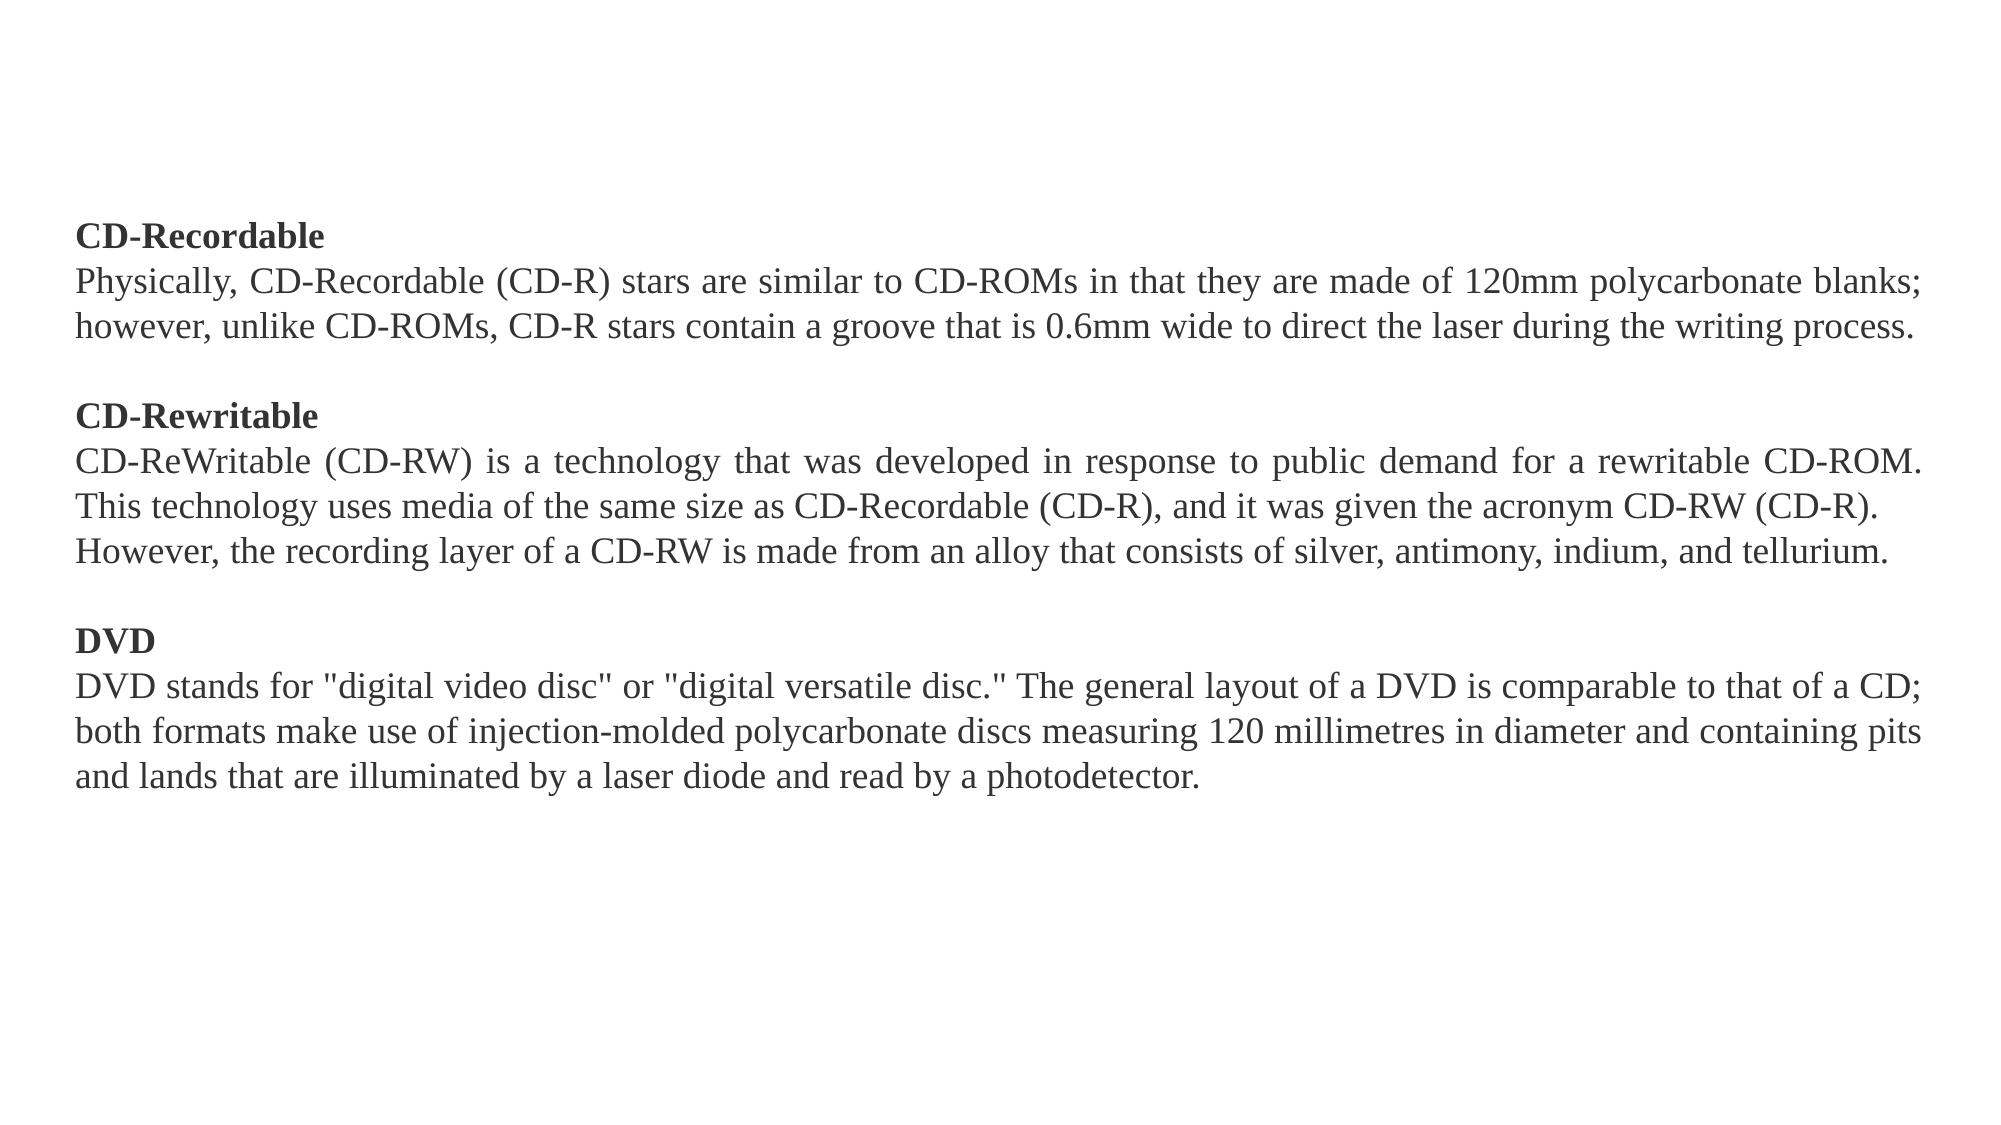

CD-Recordable
Physically, CD-Recordable (CD-R) stars are similar to CD-ROMs in that they are made of 120mm polycarbonate blanks; however, unlike CD-ROMs, CD-R stars contain a groove that is 0.6mm wide to direct the laser during the writing process.

CD-Rewritable
CD-ReWritable (CD-RW) is a technology that was developed in response to public demand for a rewritable CD-ROM. This technology uses media of the same size as CD-Recordable (CD-R), and it was given the acronym CD-RW (CD-R).
However, the recording layer of a CD-RW is made from an alloy that consists of silver, antimony, indium, and tellurium.

DVD
DVD stands for "digital video disc" or "digital versatile disc." The general layout of a DVD is comparable to that of a CD; both formats make use of injection-molded polycarbonate discs measuring 120 millimetres in diameter and containing pits and lands that are illuminated by a laser diode and read by a photodetector.